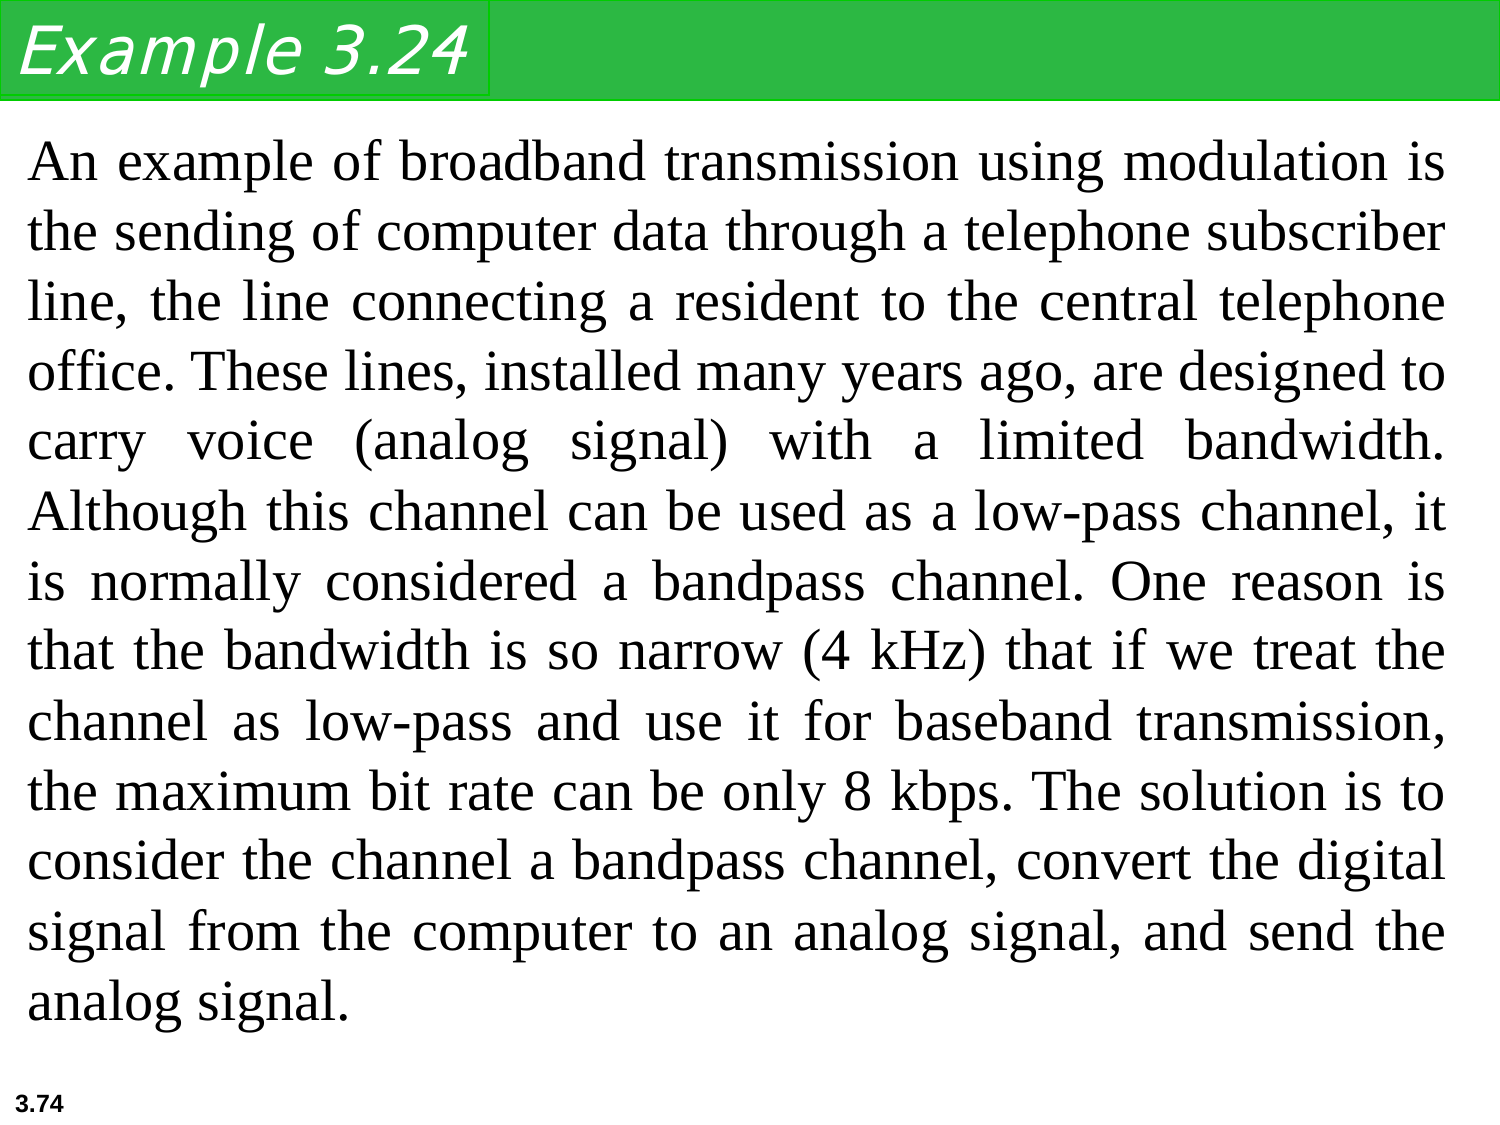

Example 3.24
An example of broadband transmission using modulation is the sending of computer data through a telephone subscriber line, the line connecting a resident to the central telephone office. These lines, installed many years ago, are designed to carry voice (analog signal) with a limited bandwidth. Although this channel can be used as a low-pass channel, it is normally considered a bandpass channel. One reason is that the bandwidth is so narrow (4 kHz) that if we treat the channel as low-pass and use it for baseband transmission, the maximum bit rate can be only 8 kbps. The solution is to consider the channel a bandpass channel, convert the digital signal from the computer to an analog signal, and send the analog signal.
3.74